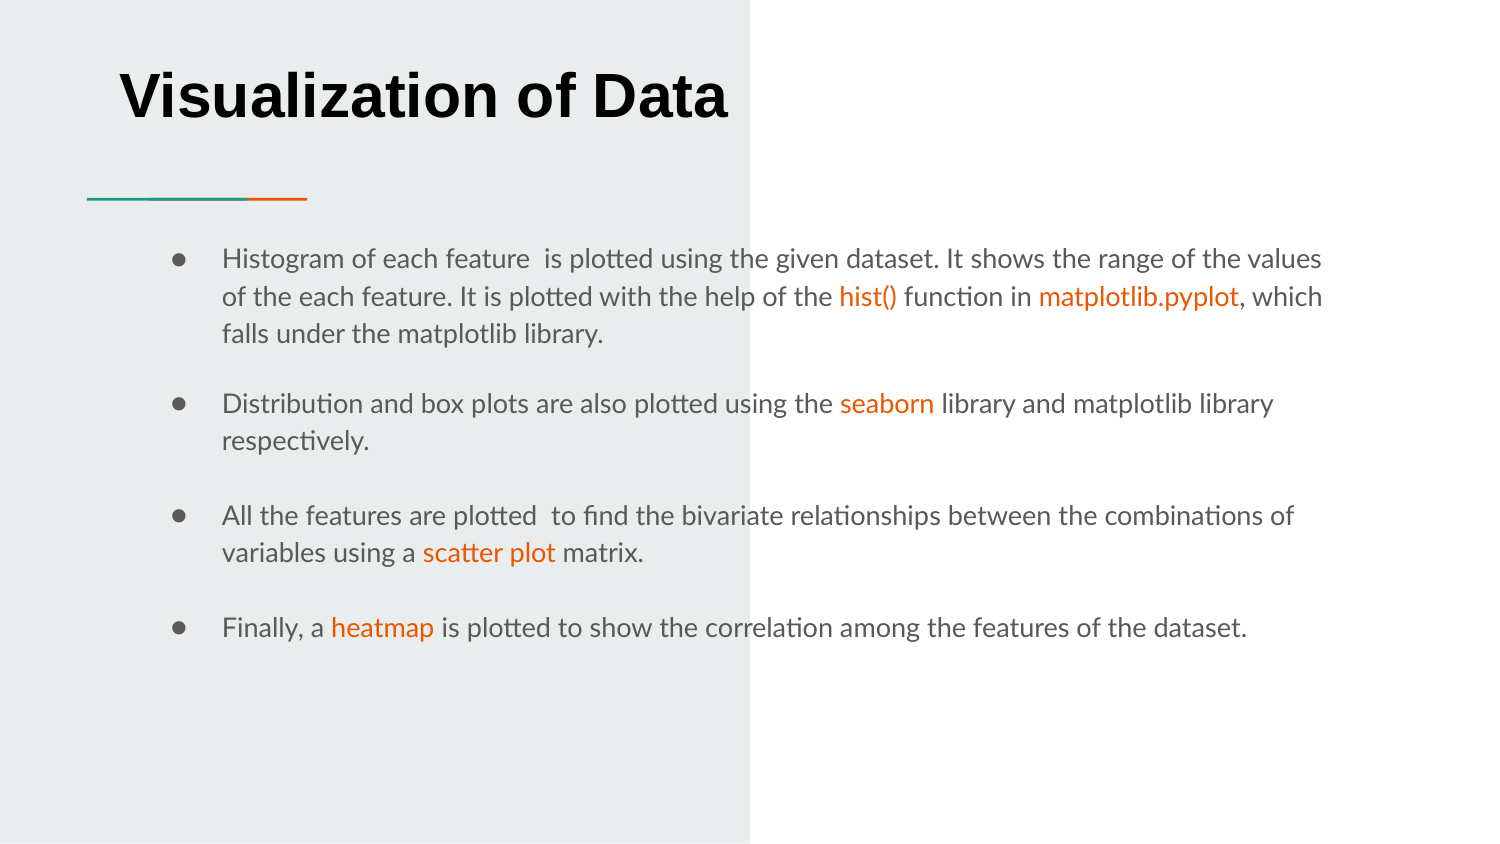

Visualization of Data
Histogram of each feature  is plotted using the given dataset. It shows the range of the values of the each feature. It is plotted with the help of the hist() function in matplotlib.pyplot, which falls under the matplotlib library.
Distribution and box plots are also plotted using the seaborn library and matplotlib library respectively.
All the features are plotted  to find the bivariate relationships between the combinations of variables using a scatter plot matrix.
Finally, a heatmap is plotted to show the correlation among the features of the dataset.